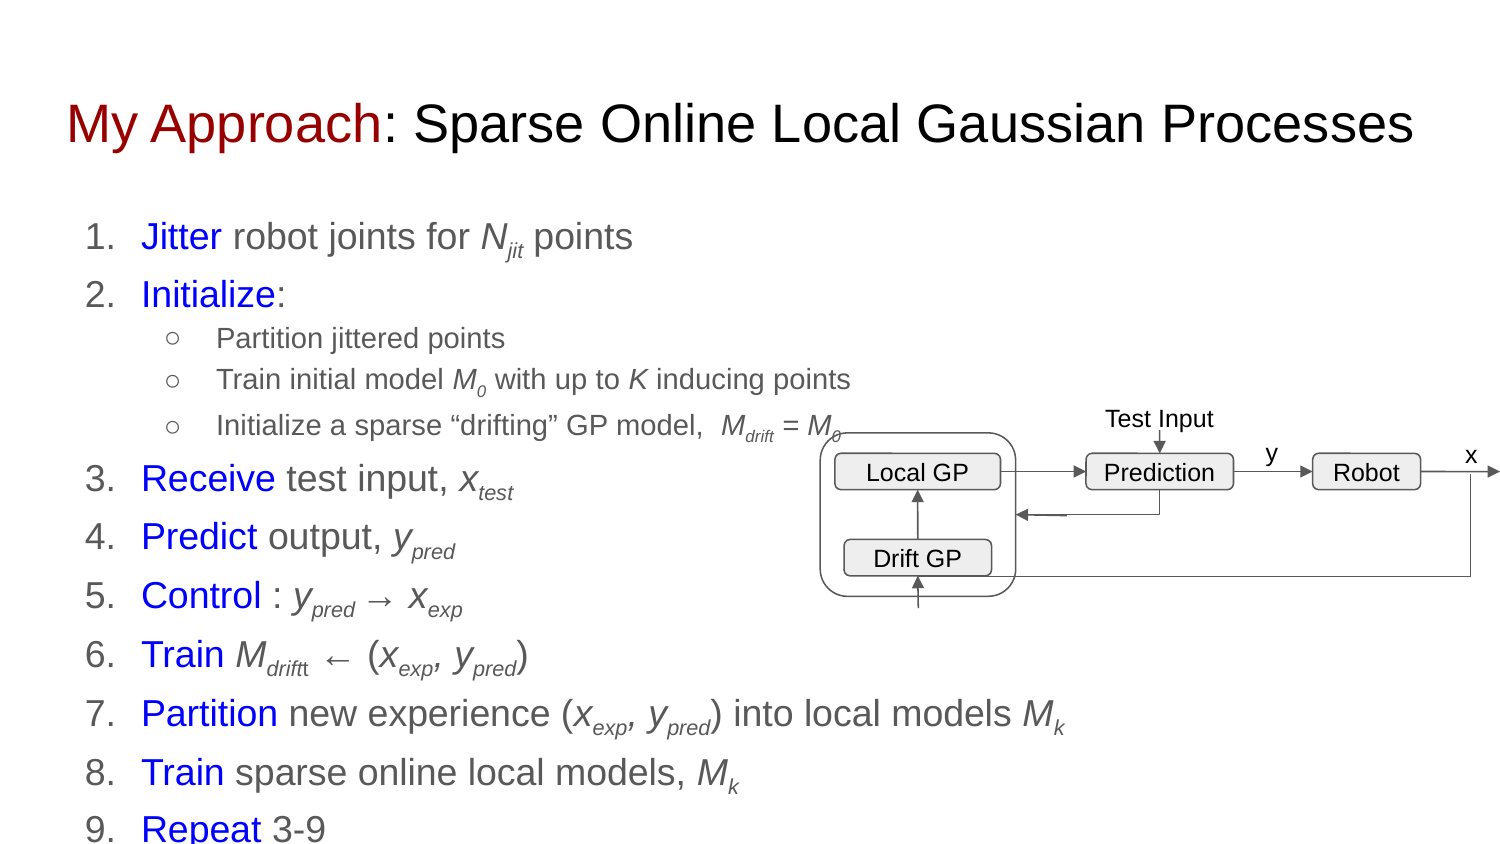

# My Approach: Sparse Online Local Gaussian Processes

Jitter robot joints for Njit points
Initialize:
Partition jittered points
Train initial model M0 with up to K inducing points
Initialize a sparse “drifting” GP model,  Mdrift = M0
Receive test input, xtest
Predict output, ypred
Control : ypred → xexp
Train Mdriftt ← (xexp, ypred)
Partition new experience (xexp, ypred) into local models Mk
Train sparse online local models, Mk
Repeat 3-9
Test Input
y
x

Local GP
Prediction
Robot
Drift GP